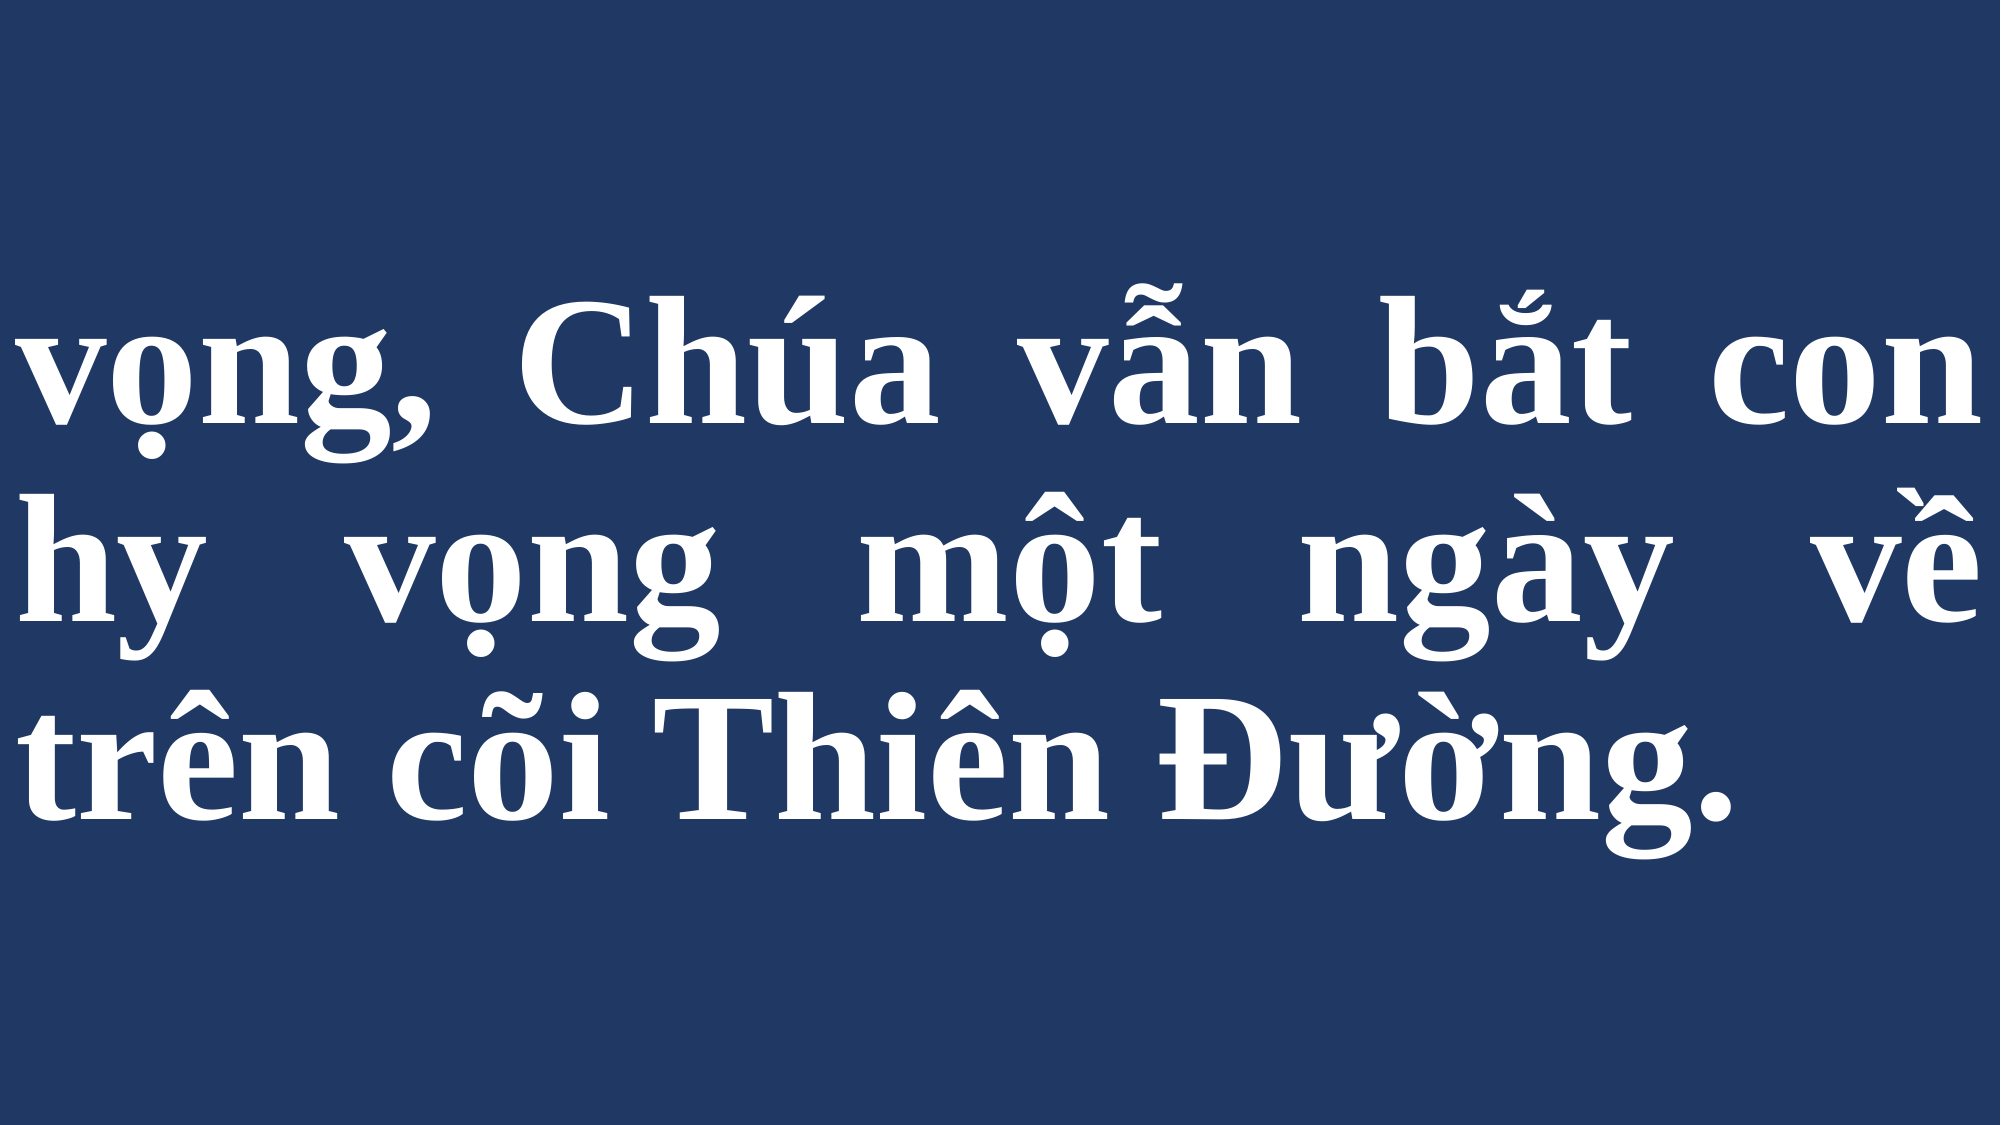

# vọng, Chúa vẫn bắt con hy vọng một ngày về trên cõi Thiên Đường.